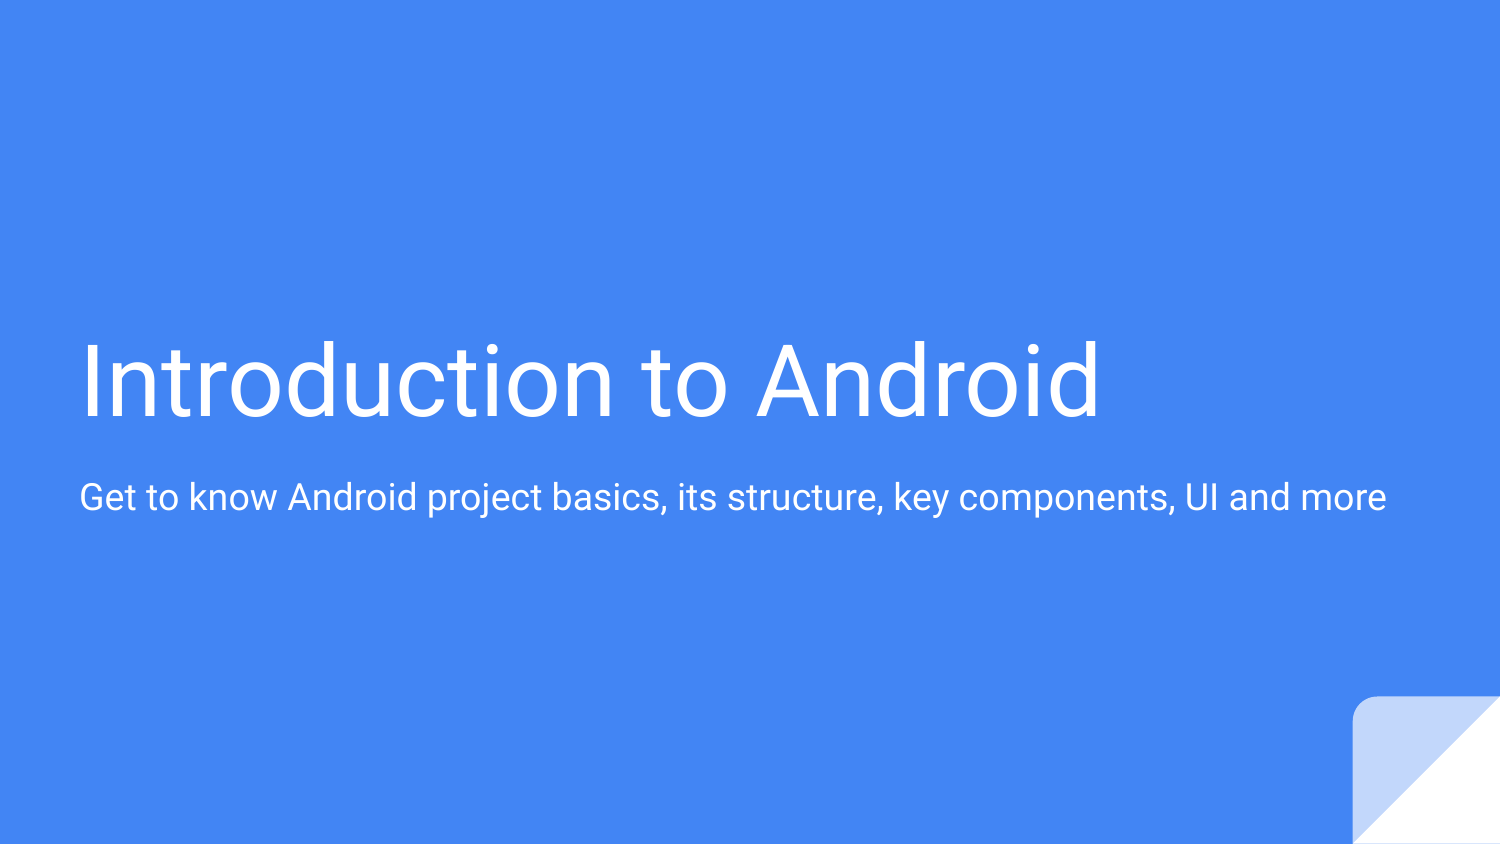

# Introduction to Android
Get to know Android project basics, its structure, key components, UI and more